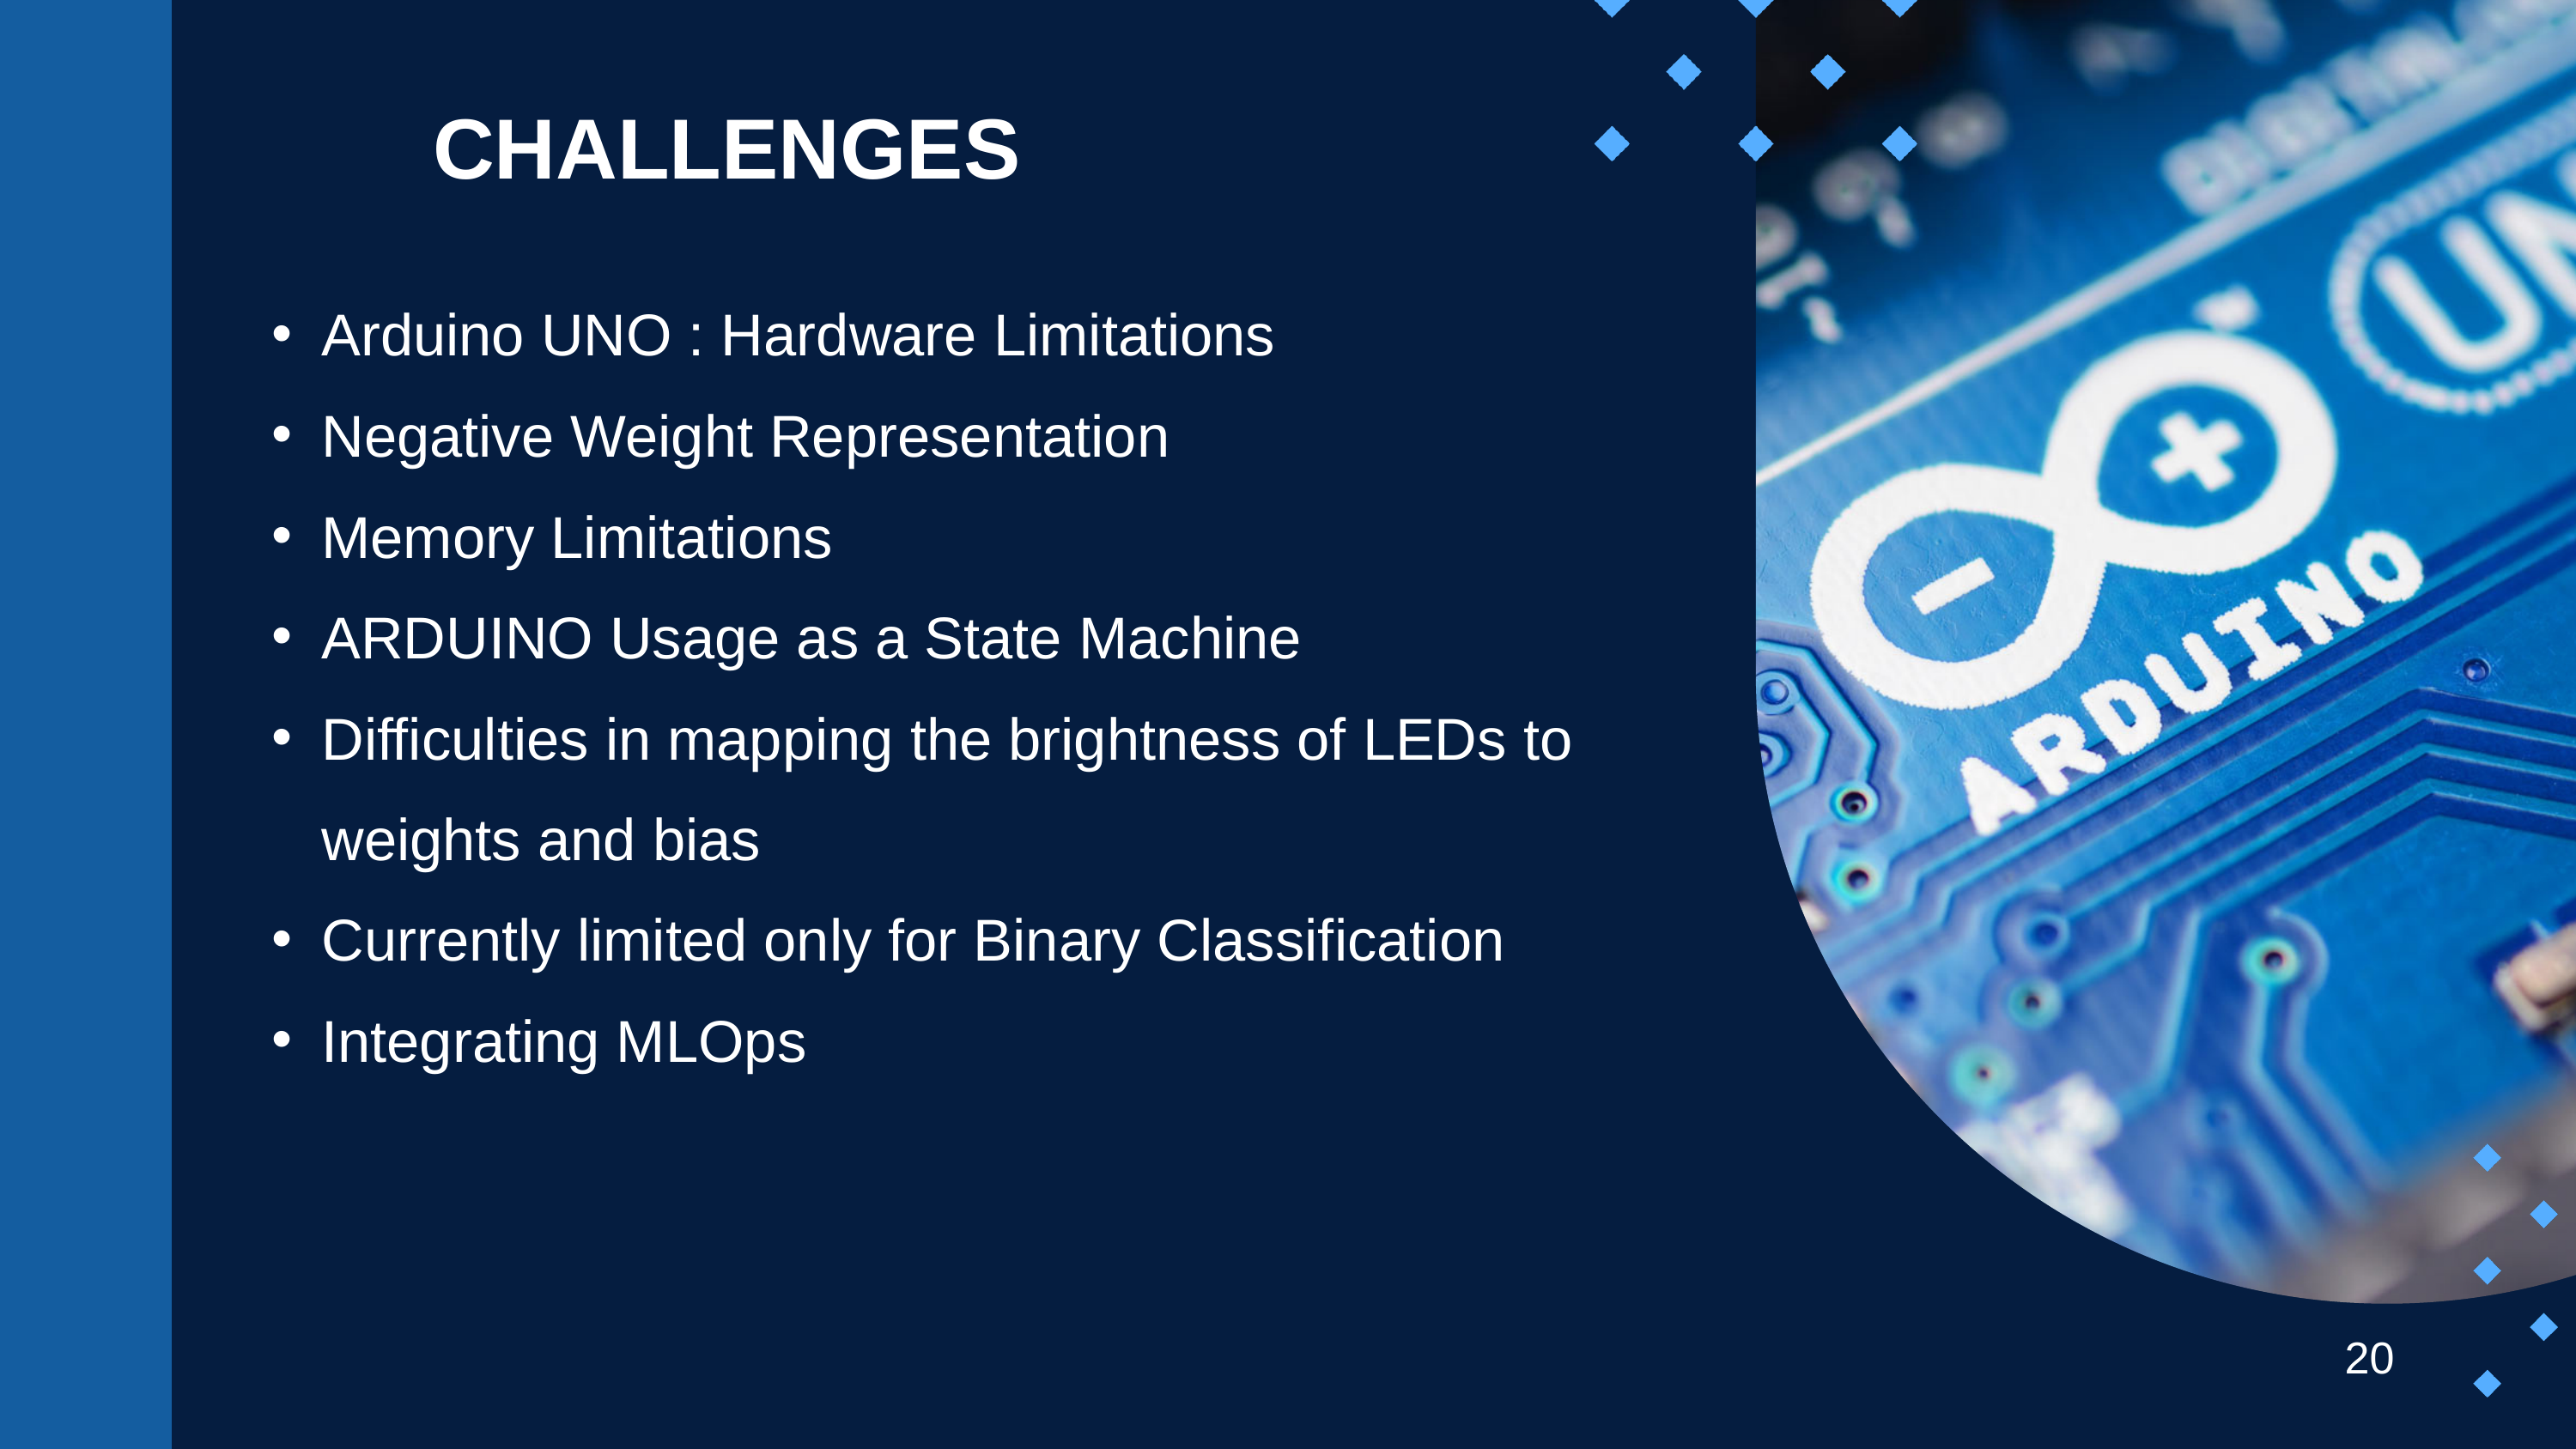

CHALLENGES
Arduino UNO : Hardware Limitations
Negative Weight Representation
Memory Limitations
ARDUINO Usage as a State Machine
Difficulties in mapping the brightness of LEDs to weights and bias
Currently limited only for Binary Classification
Integrating MLOps

20